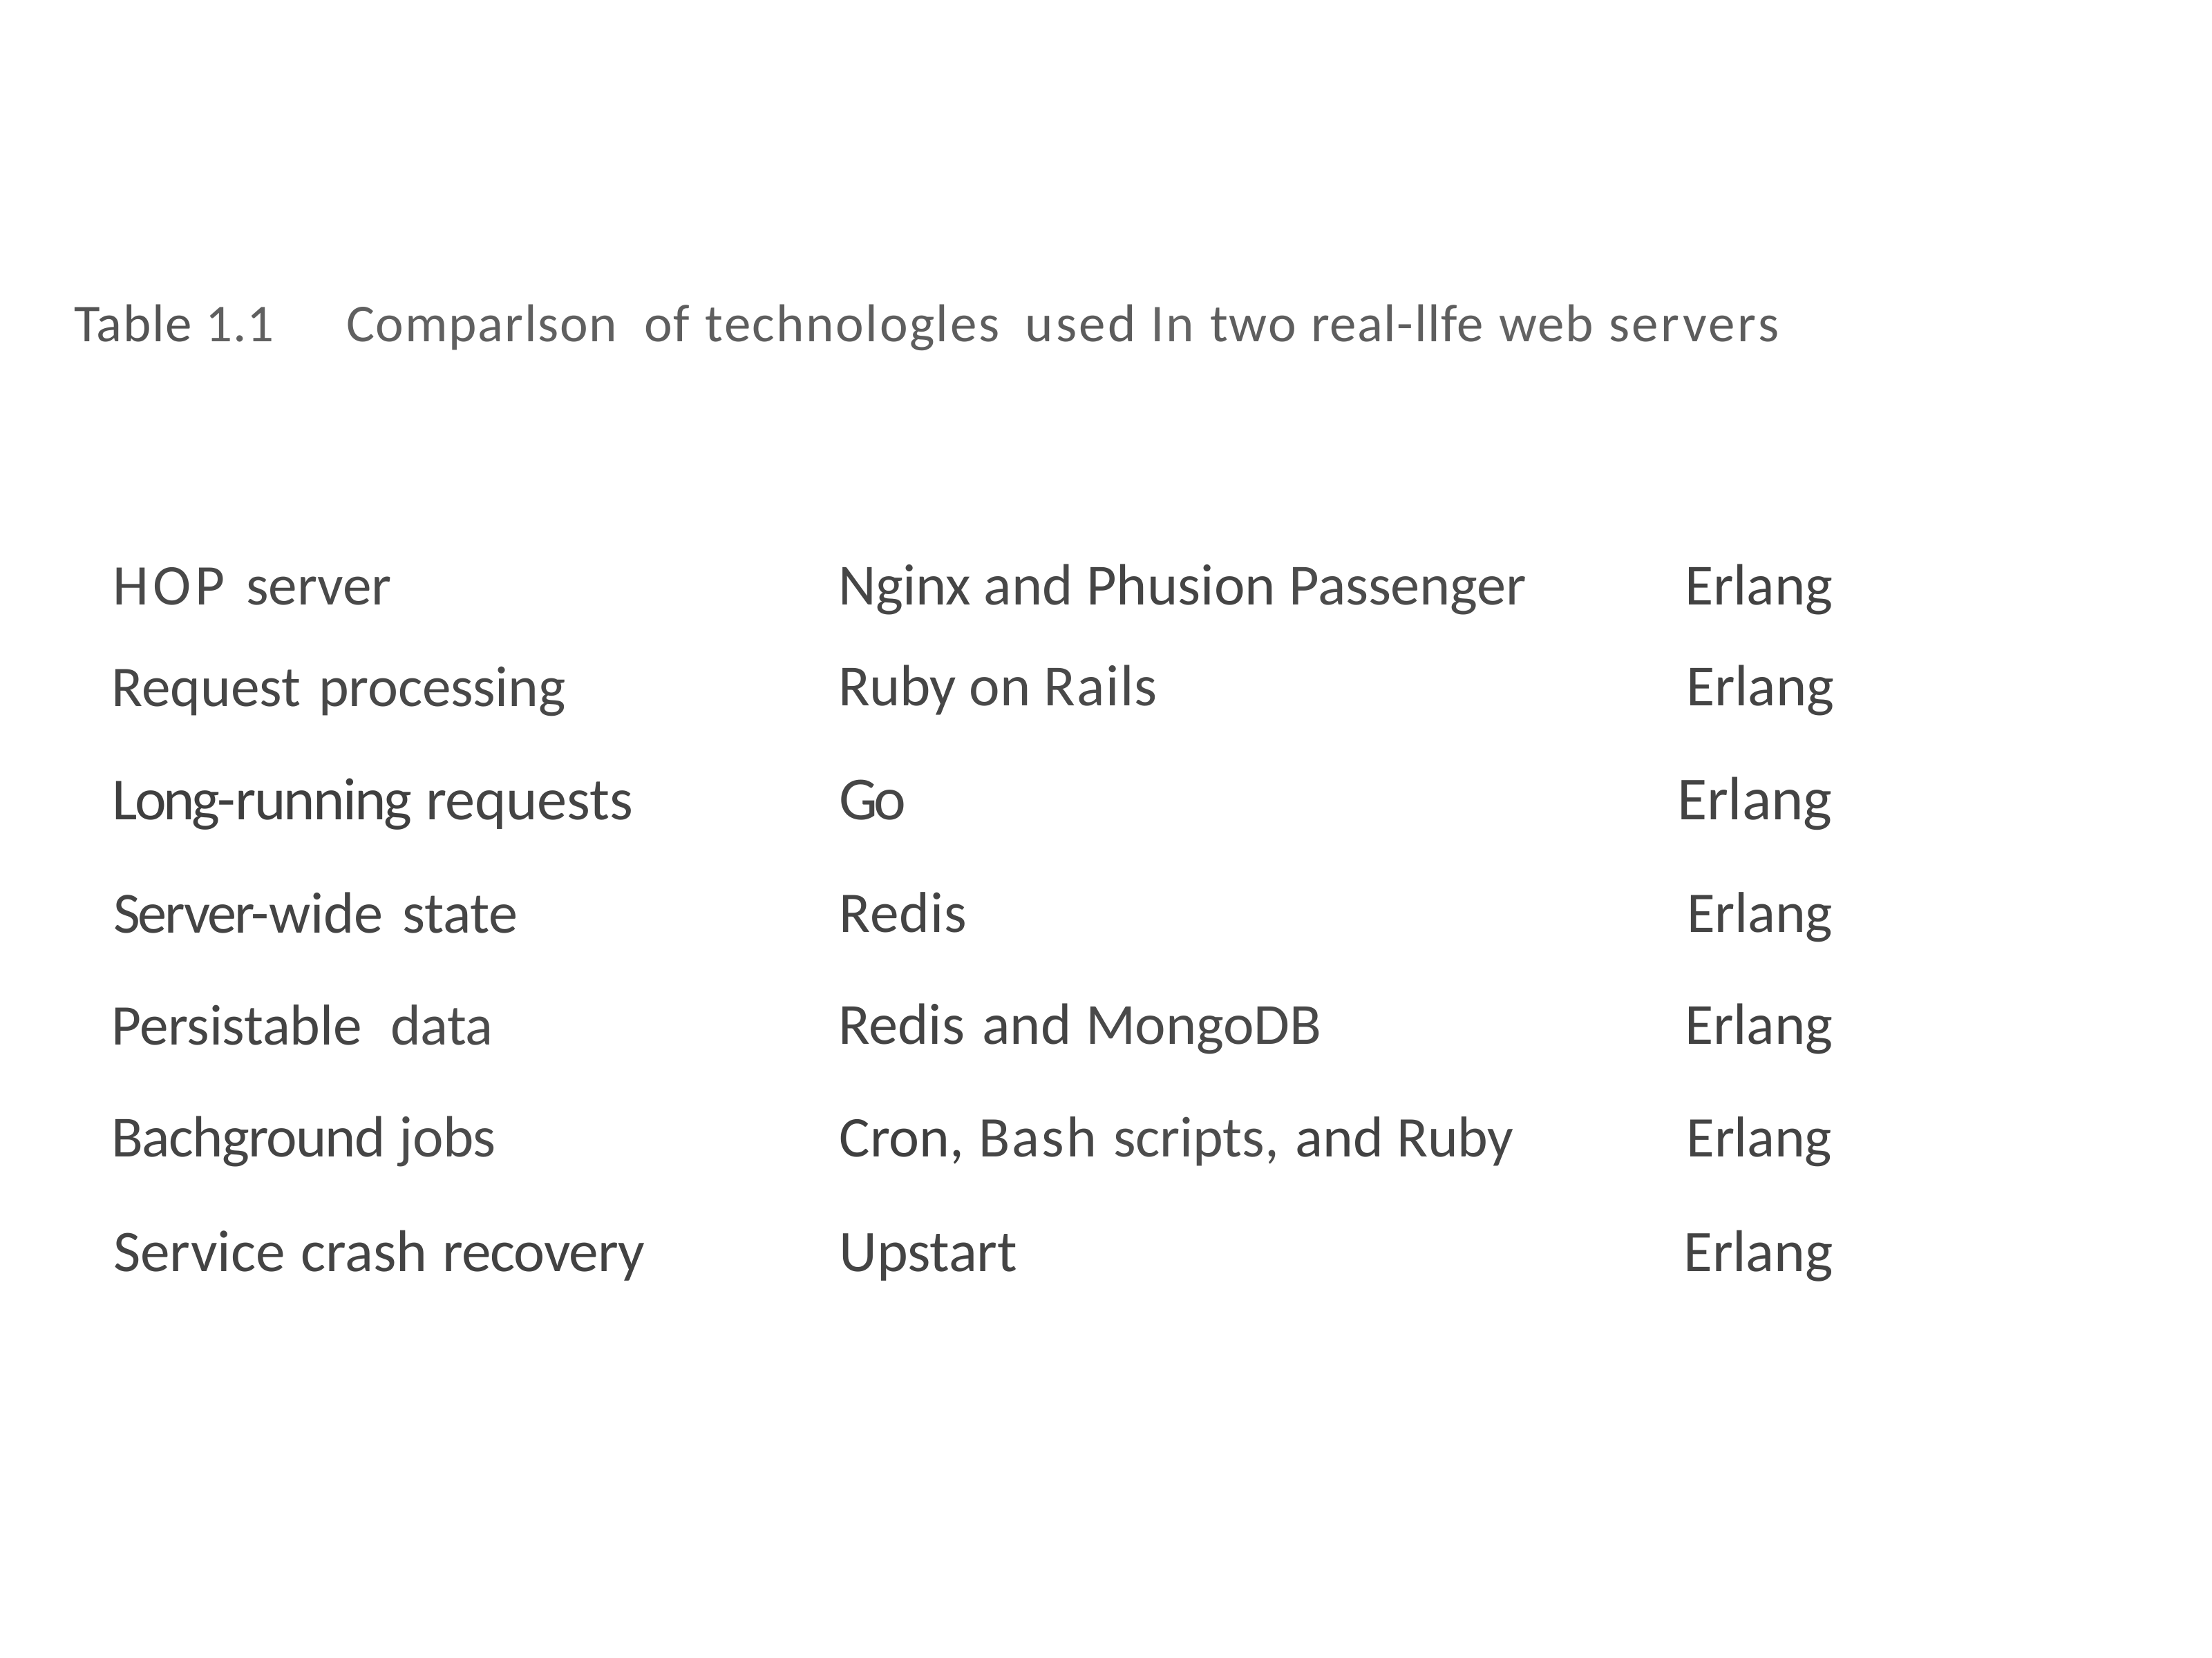

Table 1.1
Comparlson	of technologles	used In two real-llfe web servers
| HOP server | Nginx and Phusion Passenger | Erlang |
| --- | --- | --- |
| Request processing | Ruby on Rails | Erlang |
| Long-running requests | Go | Erlang |
| Server-wide state | Redis | Erlang |
| Persistable data | Redis and MongoDB | Erlang |
| Bachground jobs | Cron, Bash scripts, and Ruby | Erlang |
| Service crash recovery | Upstart | Erlang |